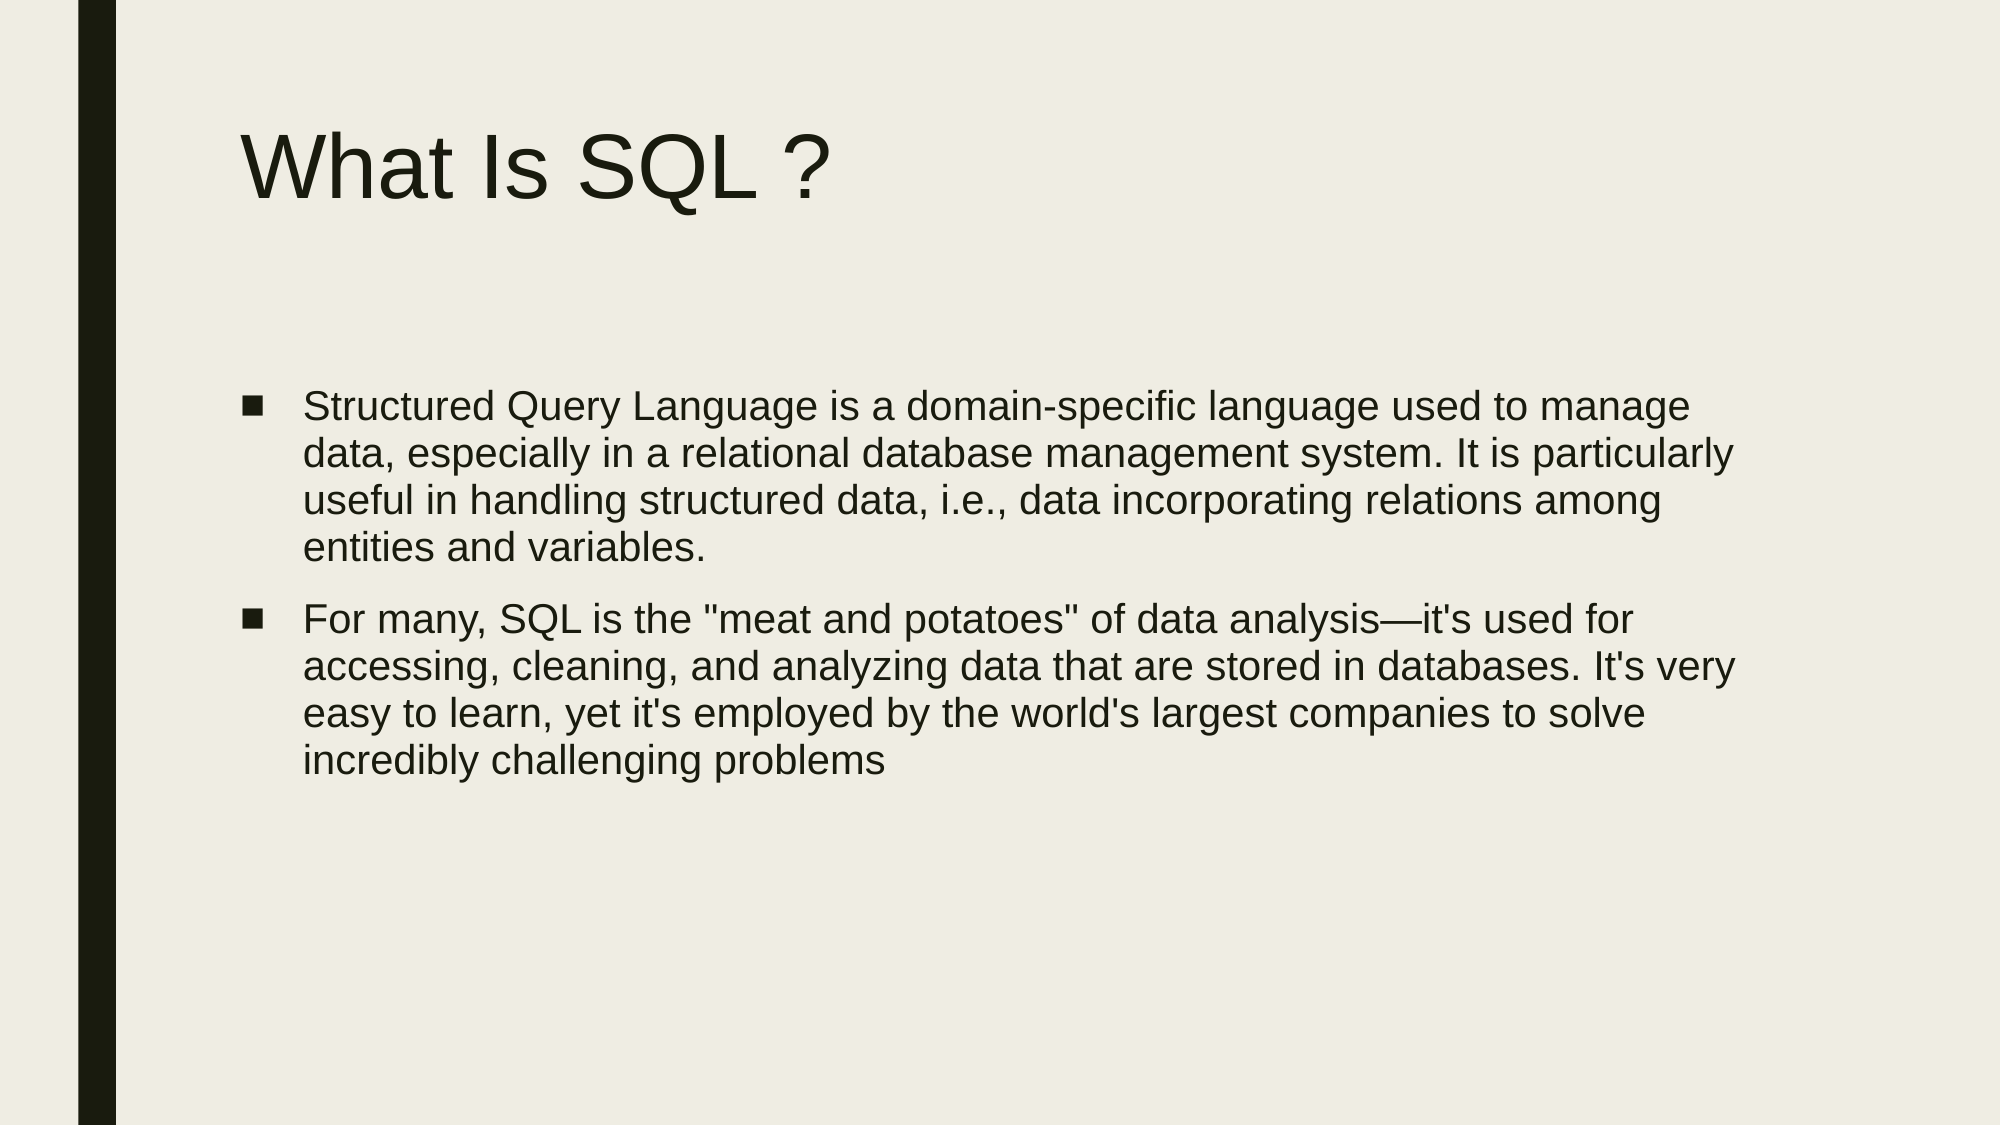

# What Is SQL ?
Structured Query Language is a domain-specific language used to manage data, especially in a relational database management system. It is particularly useful in handling structured data, i.e., data incorporating relations among entities and variables.
For many, SQL is the "meat and potatoes" of data analysis—it's used for accessing, cleaning, and analyzing data that are stored in databases. It's very easy to learn, yet it's employed by the world's largest companies to solve incredibly challenging problems